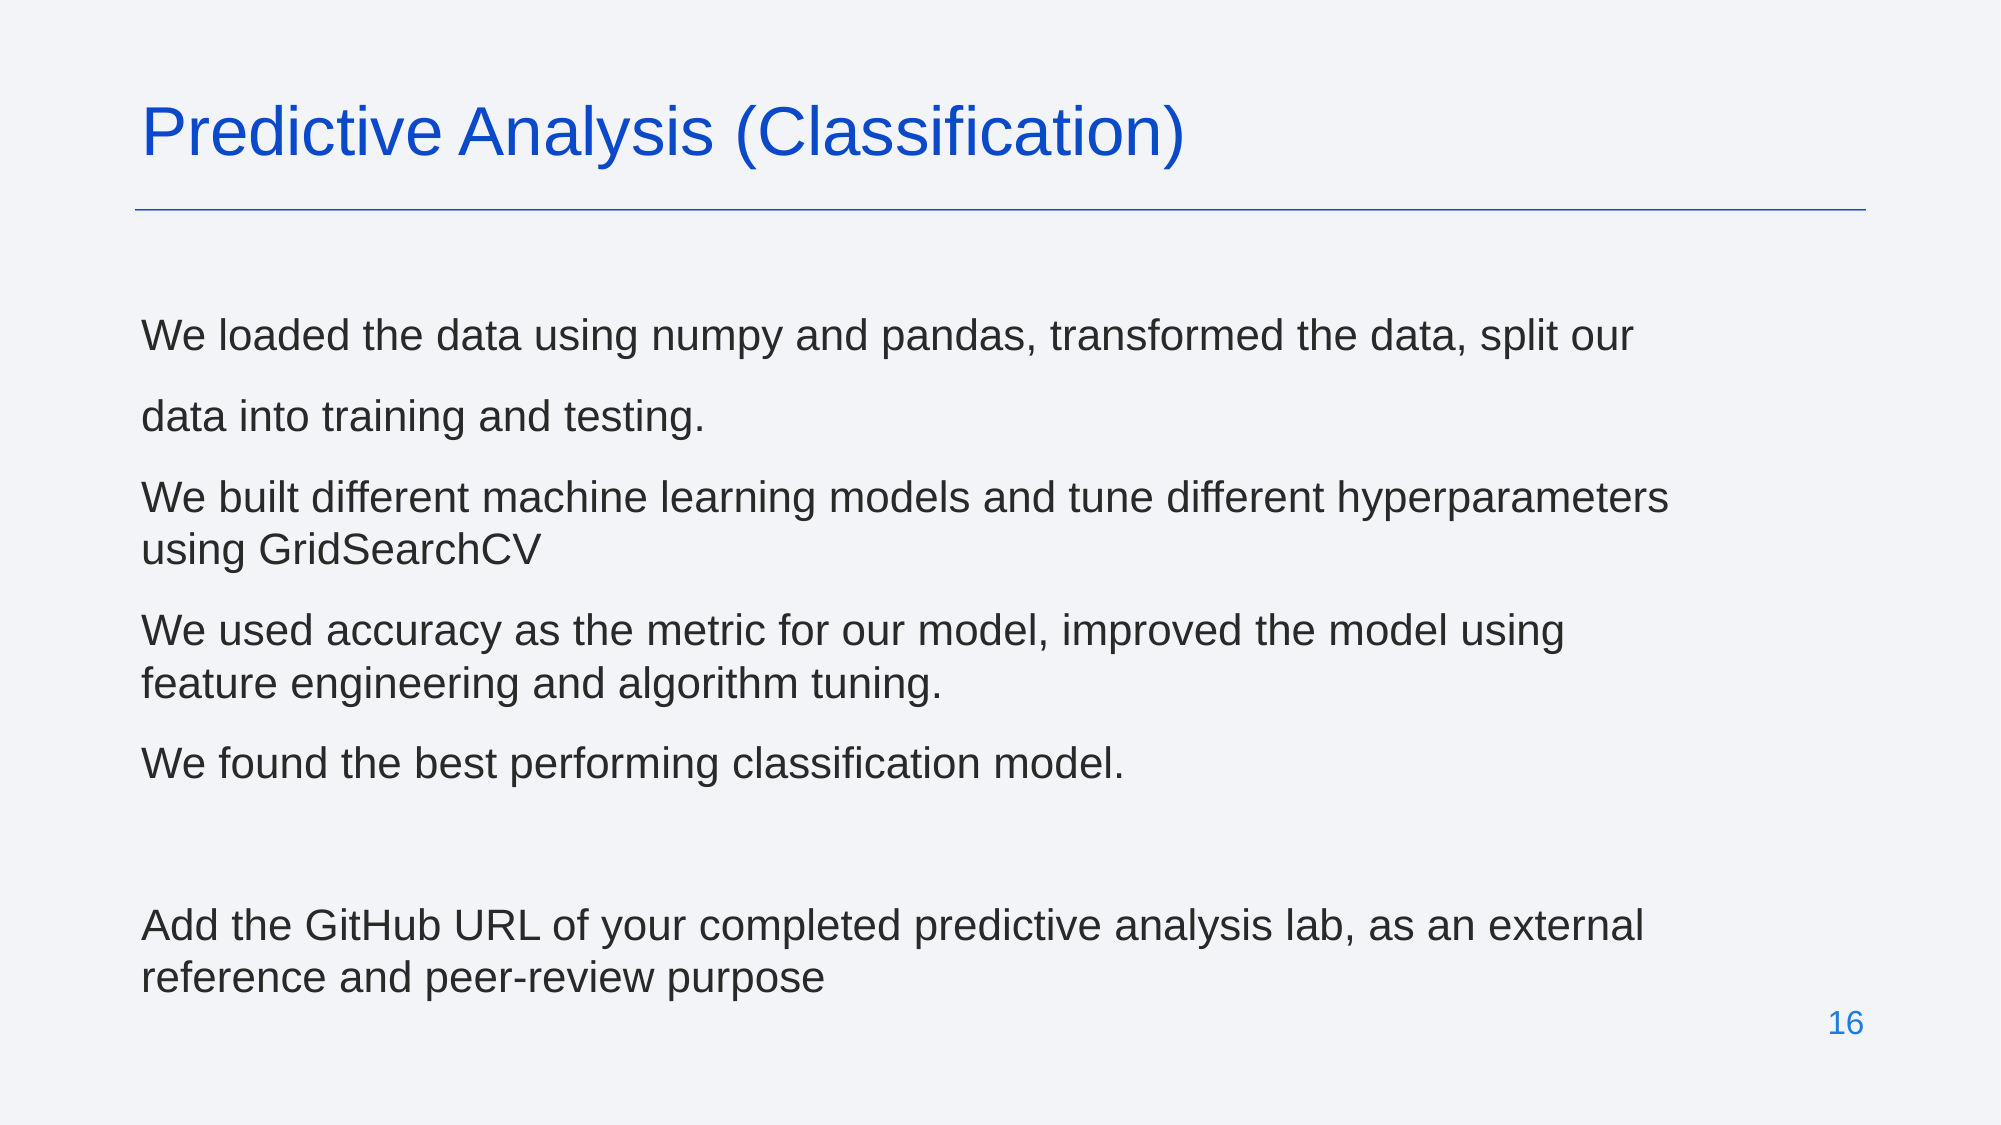

Predictive Analysis (Classification)
We loaded the data using numpy and pandas, transformed the data, split our
data into training and testing.
We built different machine learning models and tune different hyperparameters using GridSearchCV
We used accuracy as the metric for our model, improved the model using feature engineering and algorithm tuning.
We found the best performing classification model.

Add the GitHub URL of your completed predictive analysis lab, as an external reference and peer-review purpose

16